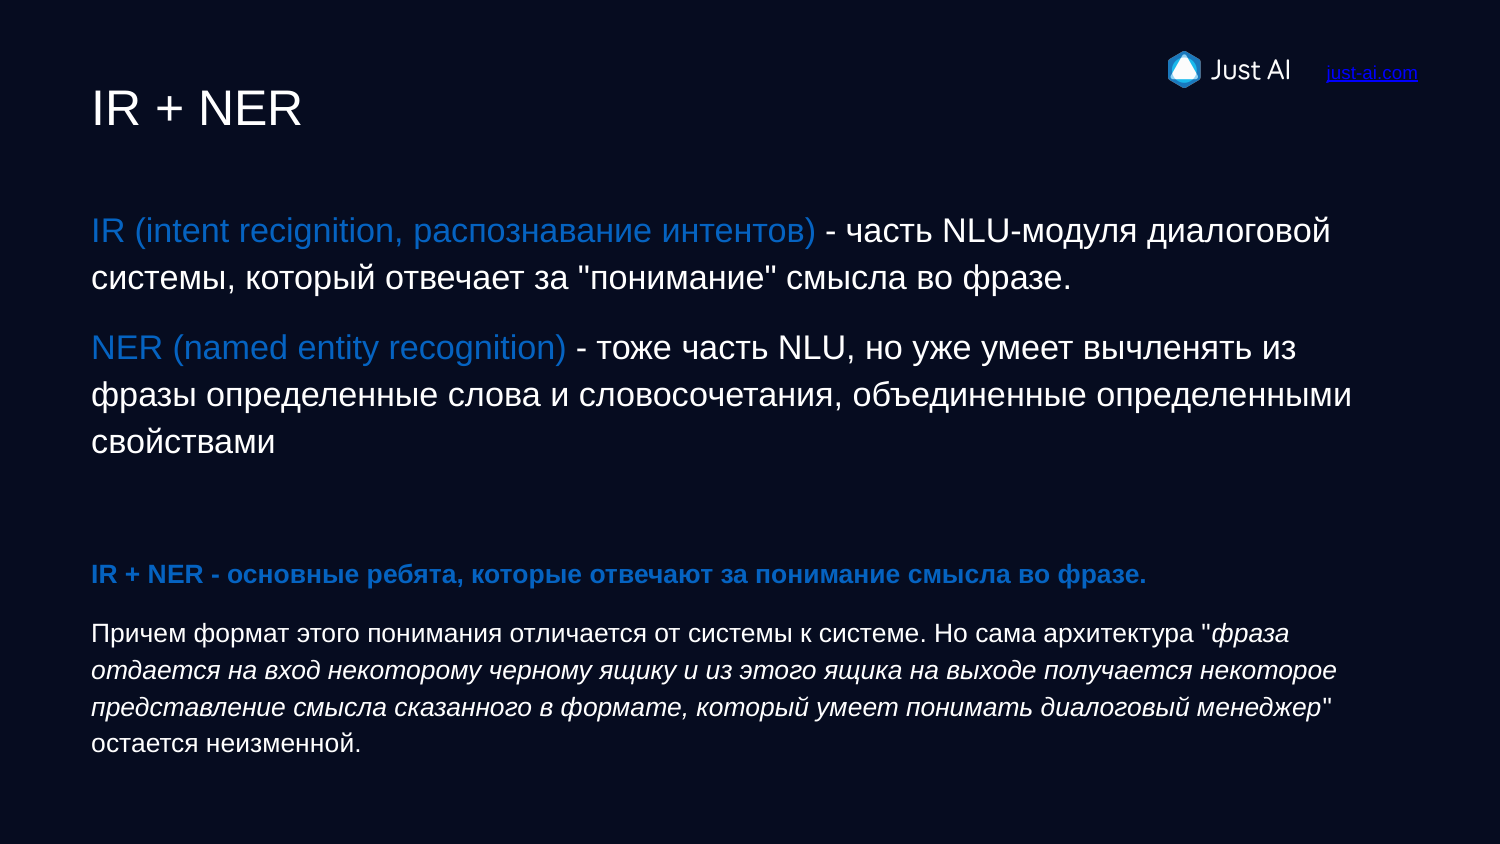

# IR + NER
IR (intent recignition, распознавание интентов) - часть NLU-модуля диалоговой системы, который отвечает за "понимание" смысла во фразе.
NER (named entity recognition) - тоже часть NLU, но уже умеет вычленять из фразы определенные слова и словосочетания, объединенные определенными свойствами

IR + NER - основные ребята, которые отвечают за понимание смысла во фразе.
Причем формат этого понимания отличается от системы к системе. Но сама архитектура "фраза отдается на вход некоторому черному ящику и из этого ящика на выходе получается некоторое представление смысла сказанного в формате, который умеет понимать диалоговый менеджер" остается неизменной.